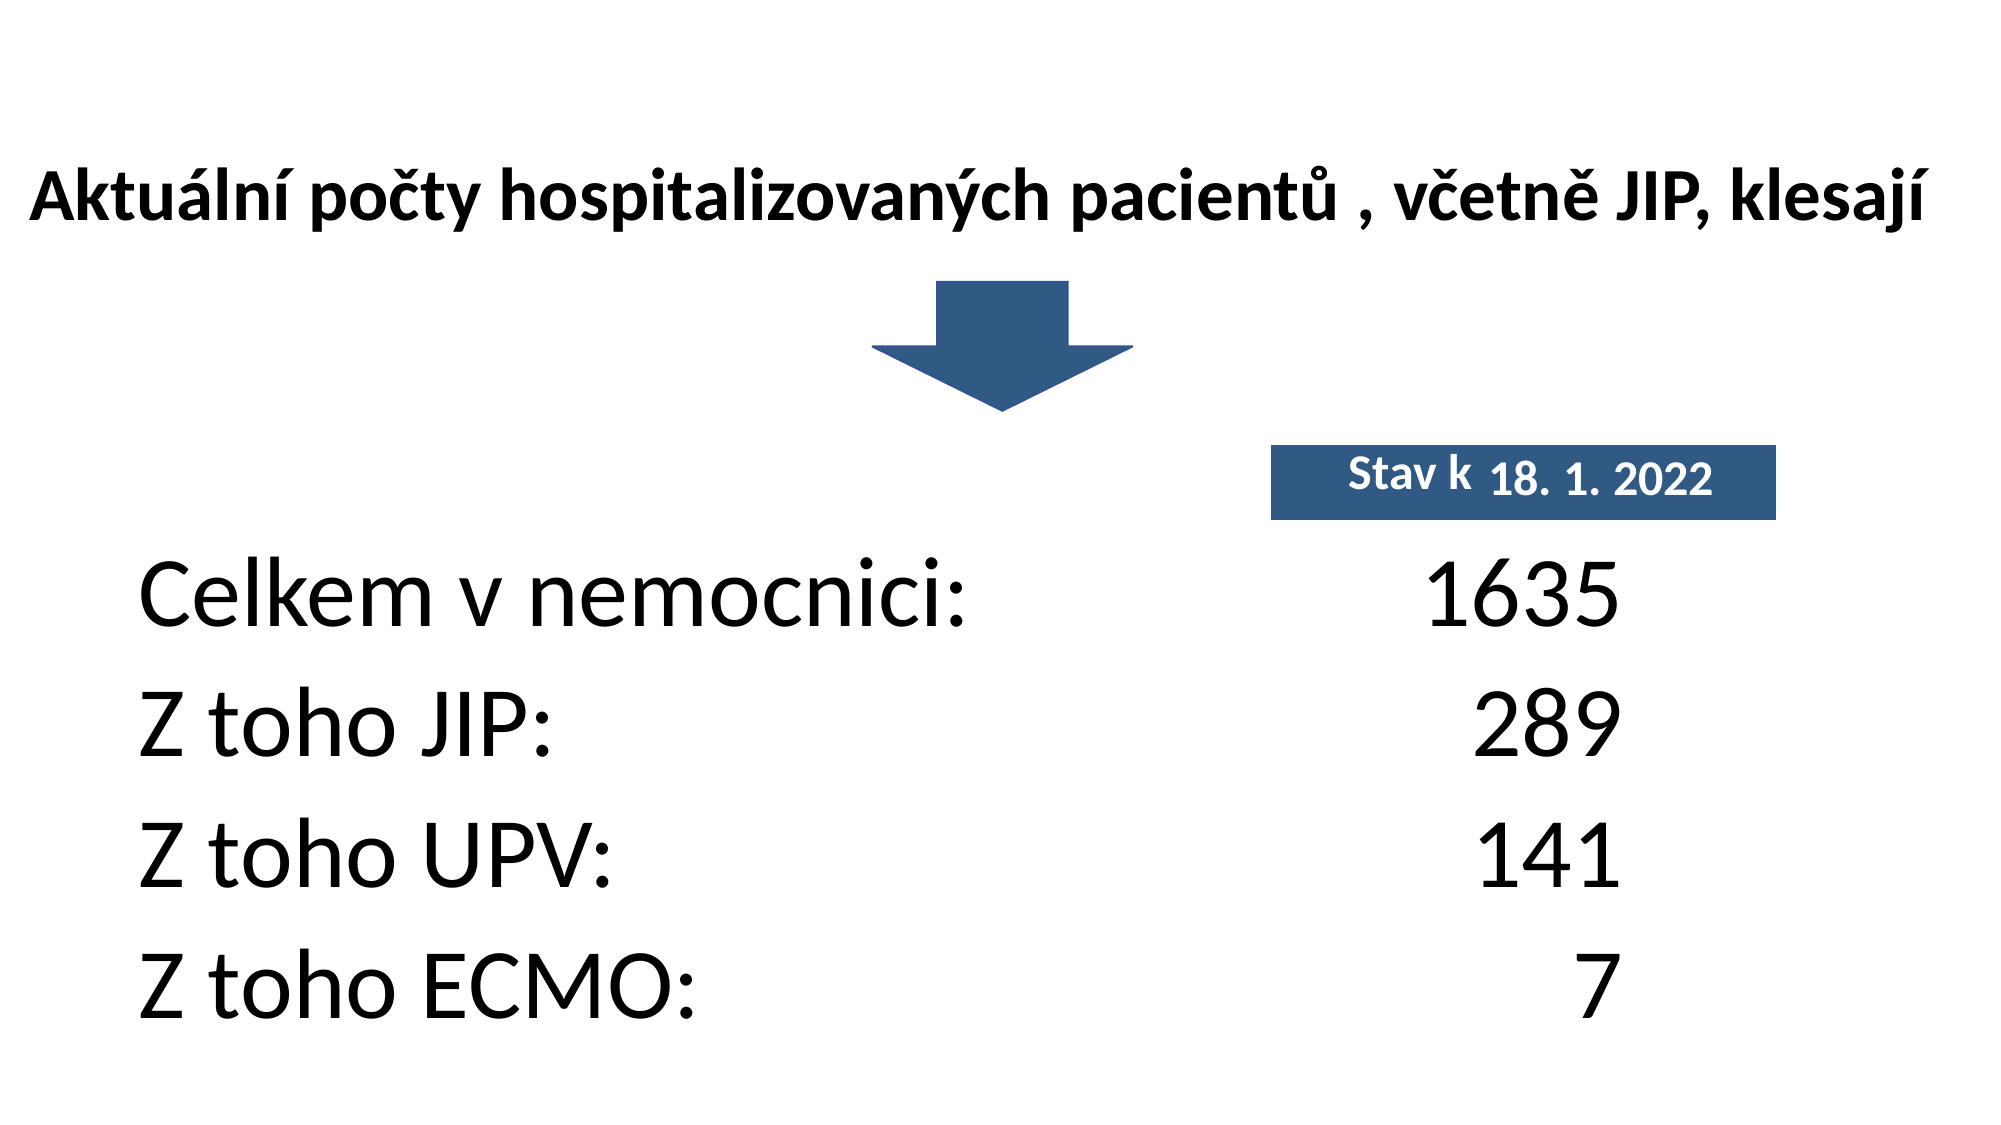

Aktuální počty hospitalizovaných pacientů , včetně JIP, klesají

| Stav k | 18. 1. 2022 |
| --- | --- |
| Celkem v nemocnici: | 1635 |
| --- | --- |
| Z toho JIP: | 289 |
| Z toho UPV: | 141 |
| Z toho ECMO: | 7 |